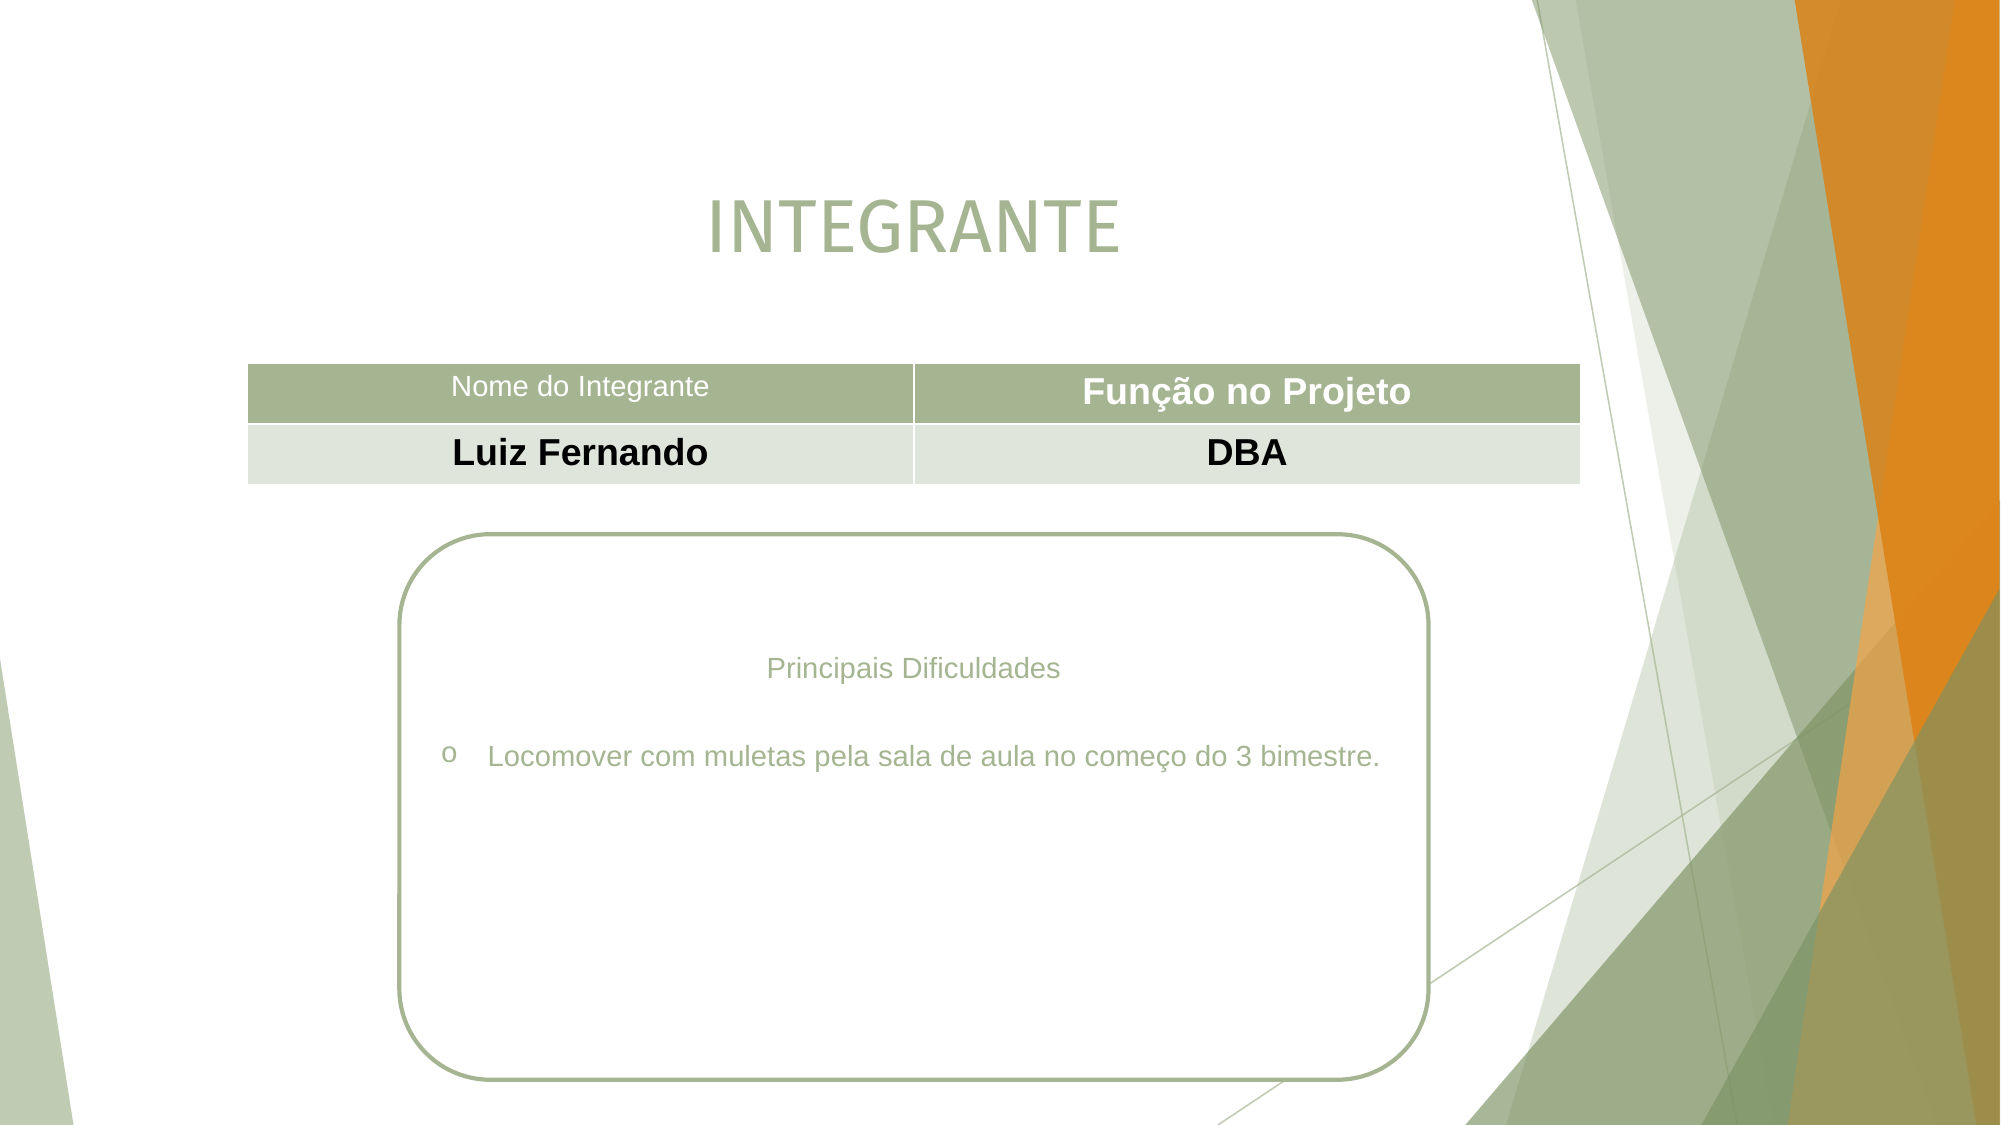

# INTEGRANTE
| Nome do Integrante | Função no Projeto |
| --- | --- |
| Luiz Fernando | DBA |
Principais Dificuldades

Locomover com muletas pela sala de aula no começo do 3 bimestre.